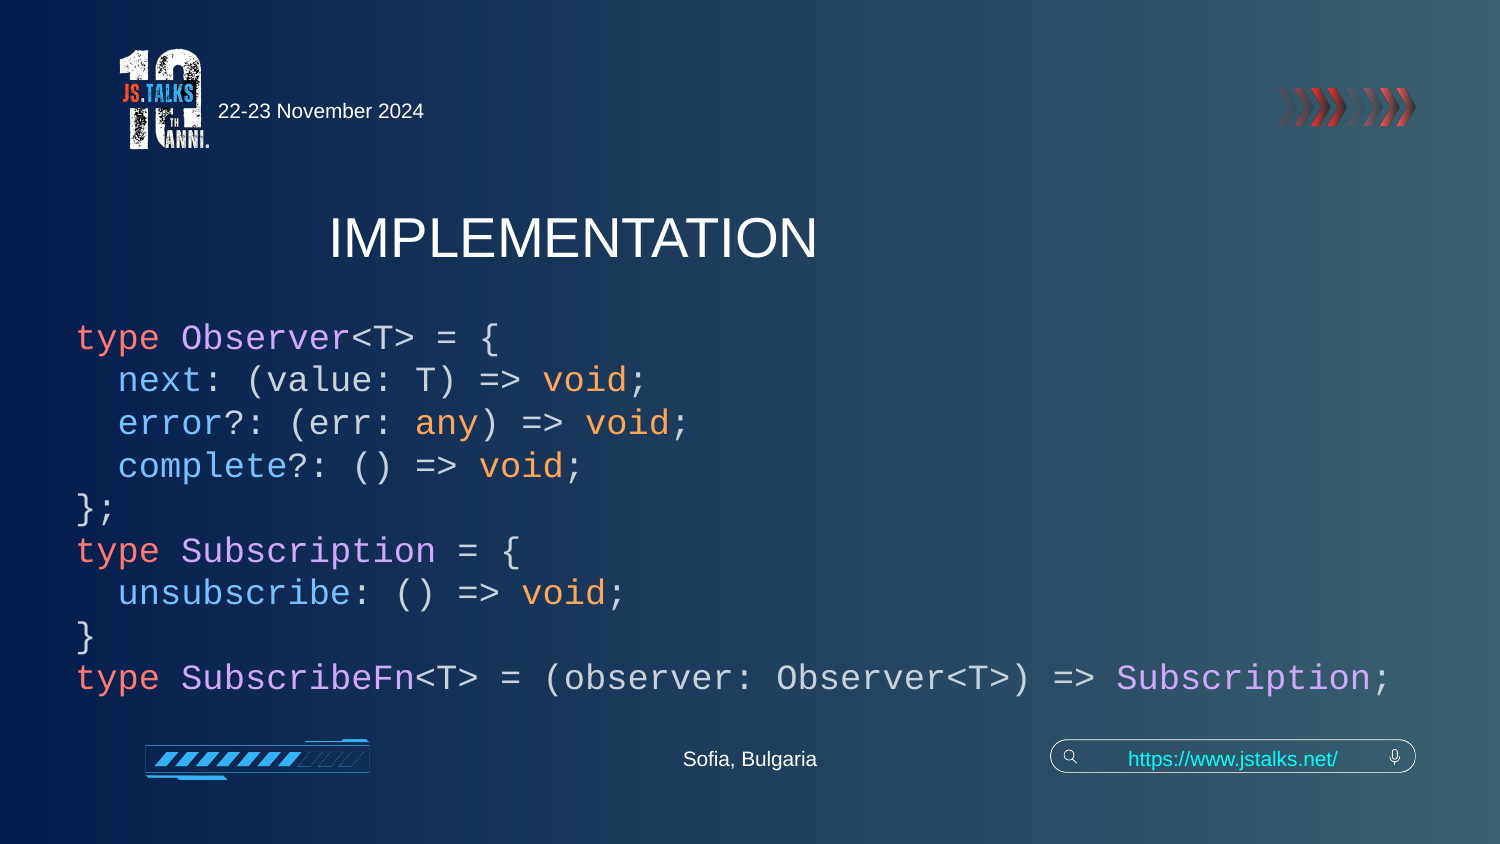

22-23 November 2024
IMPLEMENTATION
type Observer<T> = {
  next: (value: T) => void;
  error?: (err: any) => void;
  complete?: () => void;
};
type Subscription = {
  unsubscribe: () => void;
}
type SubscribeFn<T> = (observer: Observer<T>) => Subscription;

Sofia, Bulgaria
https://www.jstalks.net/